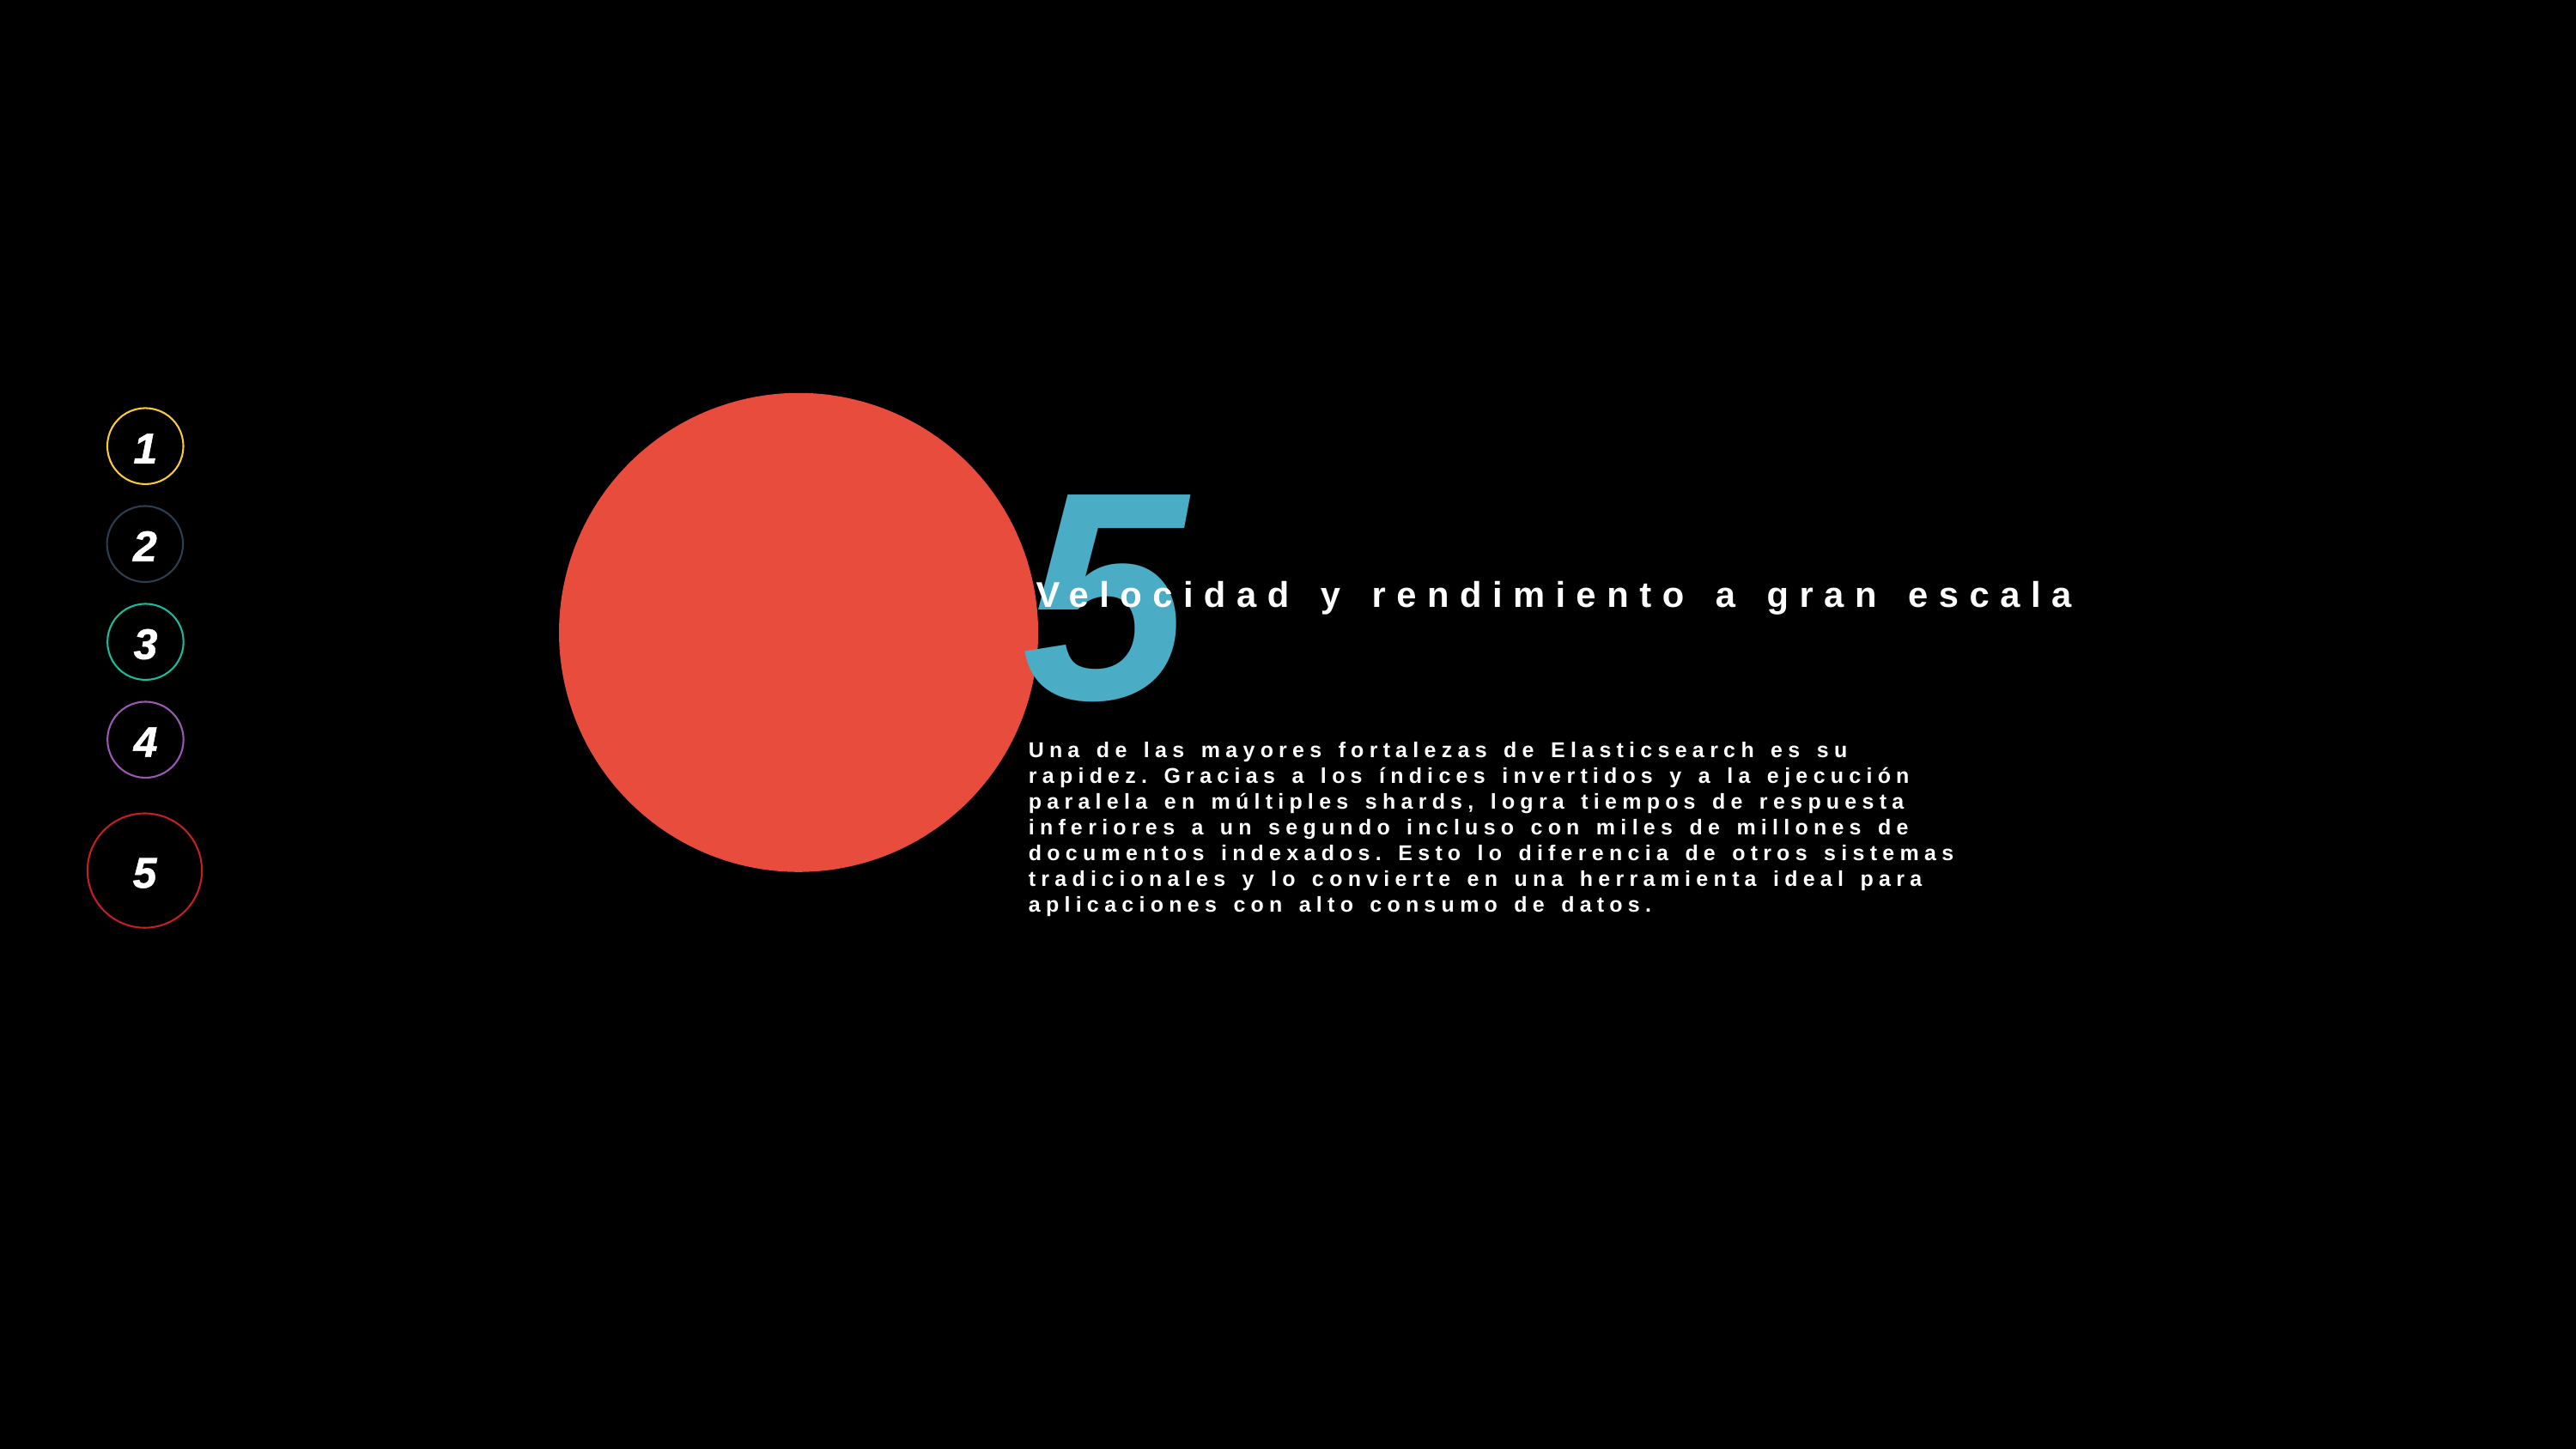

4
STEP
Lorem ipsum is placeholder text commonly used in the graphic, print, and publishing industries for previewing layouts and visual mockups.
2
STEP
Lorem ipsum is placeholder text commonly used in the graphic, print, and publishing industries for previewing layouts and visual mockups.
3
STEP
Lorem ipsum is placeholder text commonly used in the graphic, print, and publishing industries for previewing layouts and visual mockups.
1
STEP
Lorem ipsum is placeholder text commonly used in the graphic, print, and publishing industries for previewing layouts and visual mockups.

1
5
Velocidad y rendimiento a gran escala
Una de las mayores fortalezas de Elasticsearch es su rapidez. Gracias a los índices invertidos y a la ejecución paralela en múltiples shards, logra tiempos de respuesta inferiores a un segundo incluso con miles de millones de documentos indexados. Esto lo diferencia de otros sistemas tradicionales y lo convierte en una herramienta ideal para aplicaciones con alto consumo de datos.
2
3
4
5